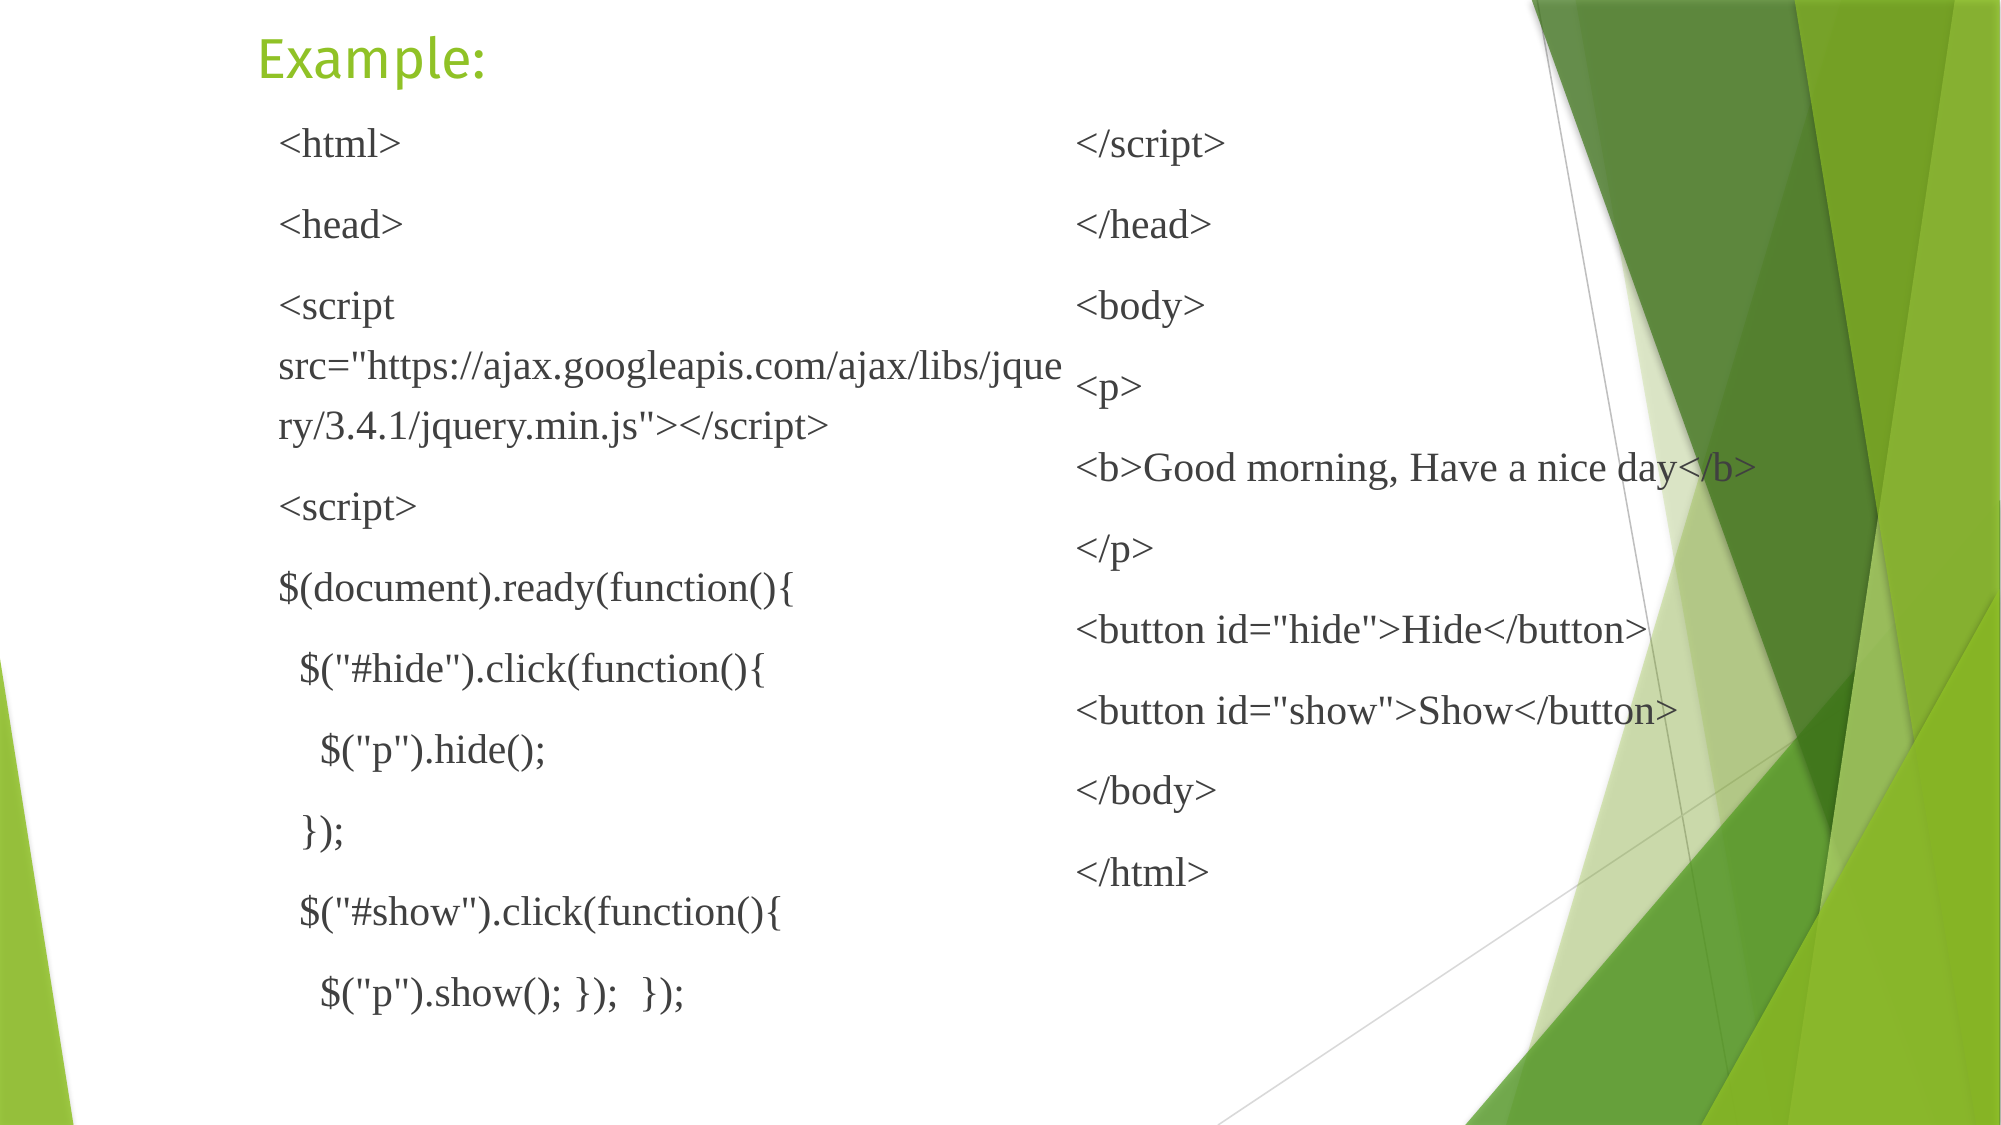

# Example:
<html>
<head>
<script src="https://ajax.googleapis.com/ajax/libs/jquery/3.4.1/jquery.min.js"></script>
<script>
$(document).ready(function(){
  $("#hide").click(function(){
    $("p").hide();
  });
  $("#show").click(function(){
    $("p").show(); });  });
</script>
</head>
<body>
<p>
<b>Good morning, Have a nice day</b>
</p>
<button id="hide">Hide</button>
<button id="show">Show</button>
</body>
</html>